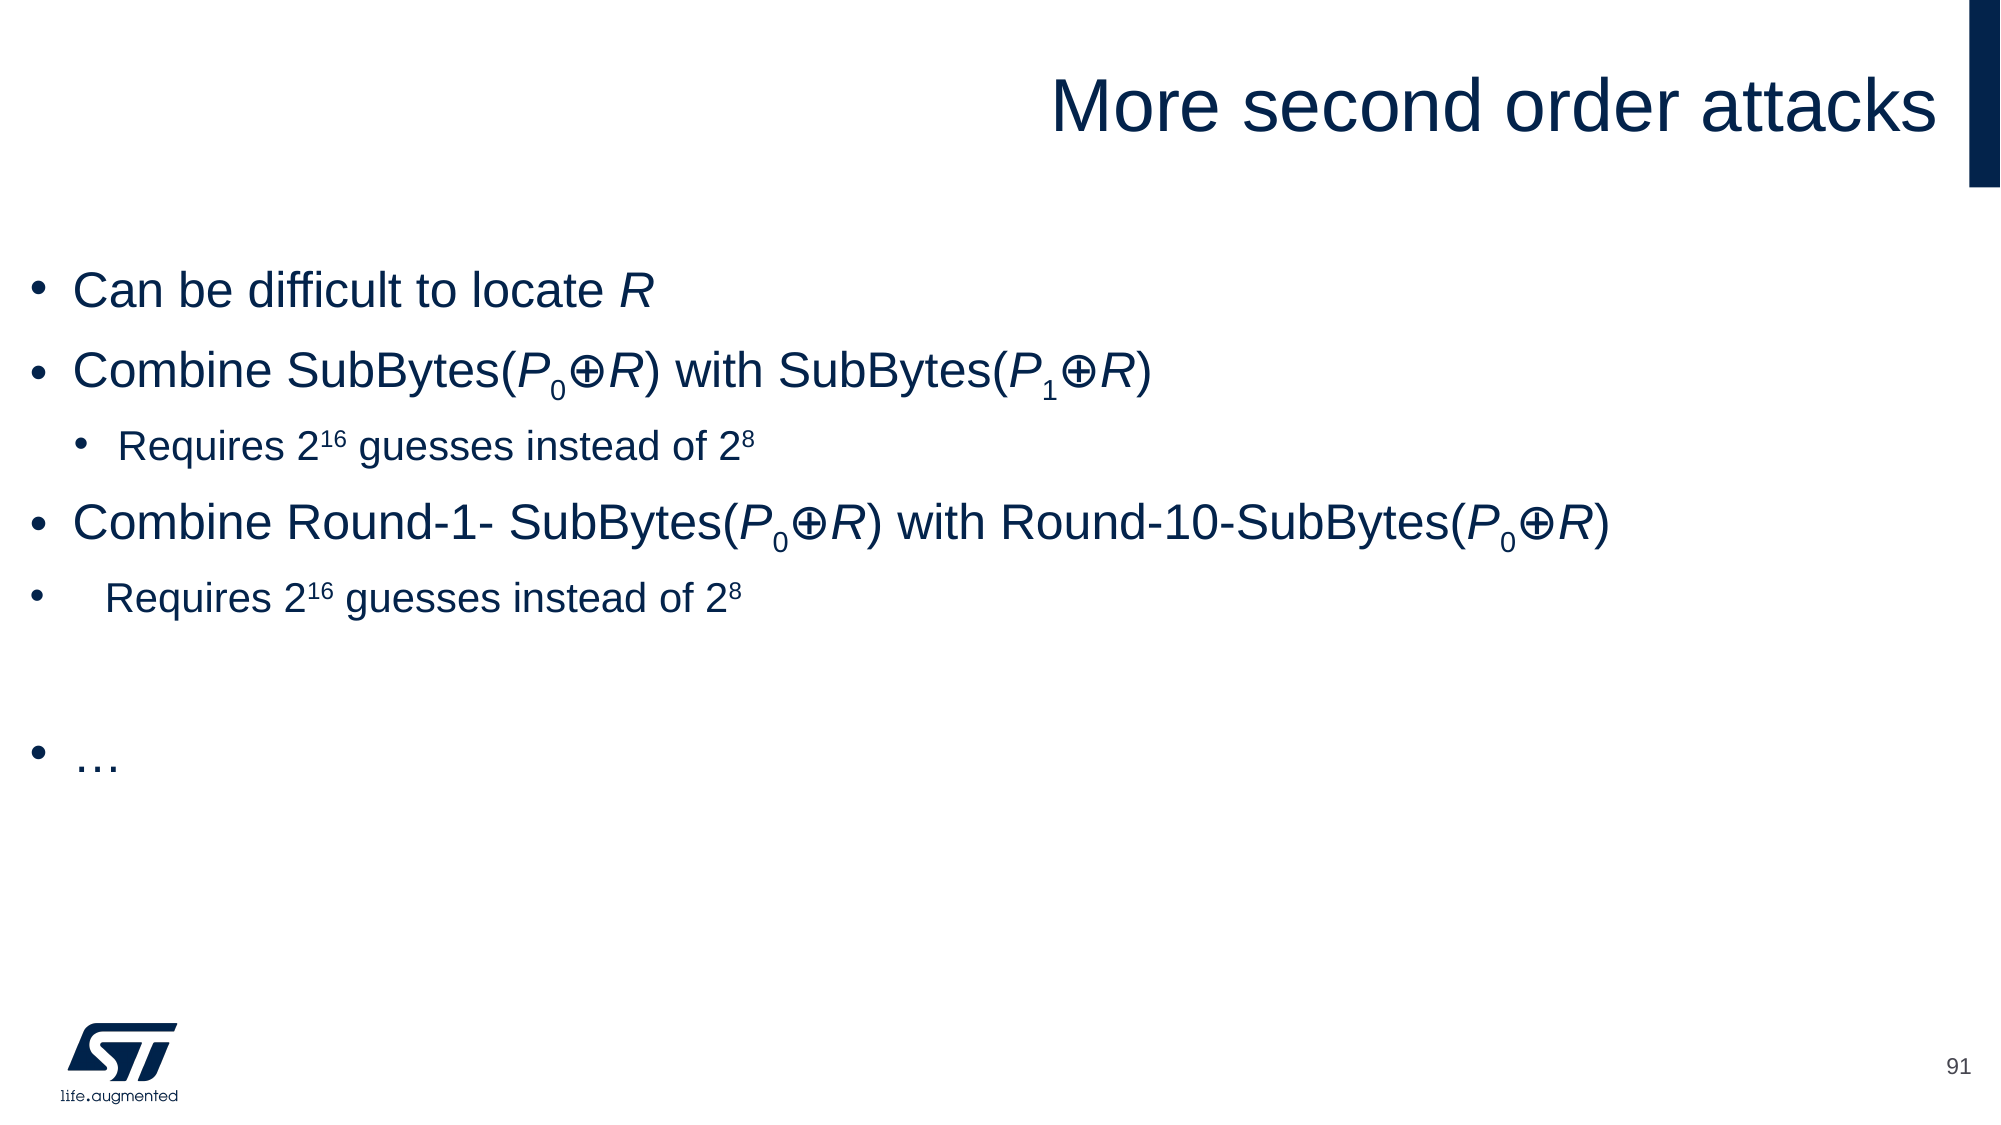

# More second order attacks
Can be difficult to locate R
Combine SubBytes(P0⊕R) with SubBytes(P1⊕R)
Requires 216 guesses instead of 28
Combine Round-1- SubBytes(P0⊕R) with Round-10-SubBytes(P0⊕R)
Requires 216 guesses instead of 28

…

91